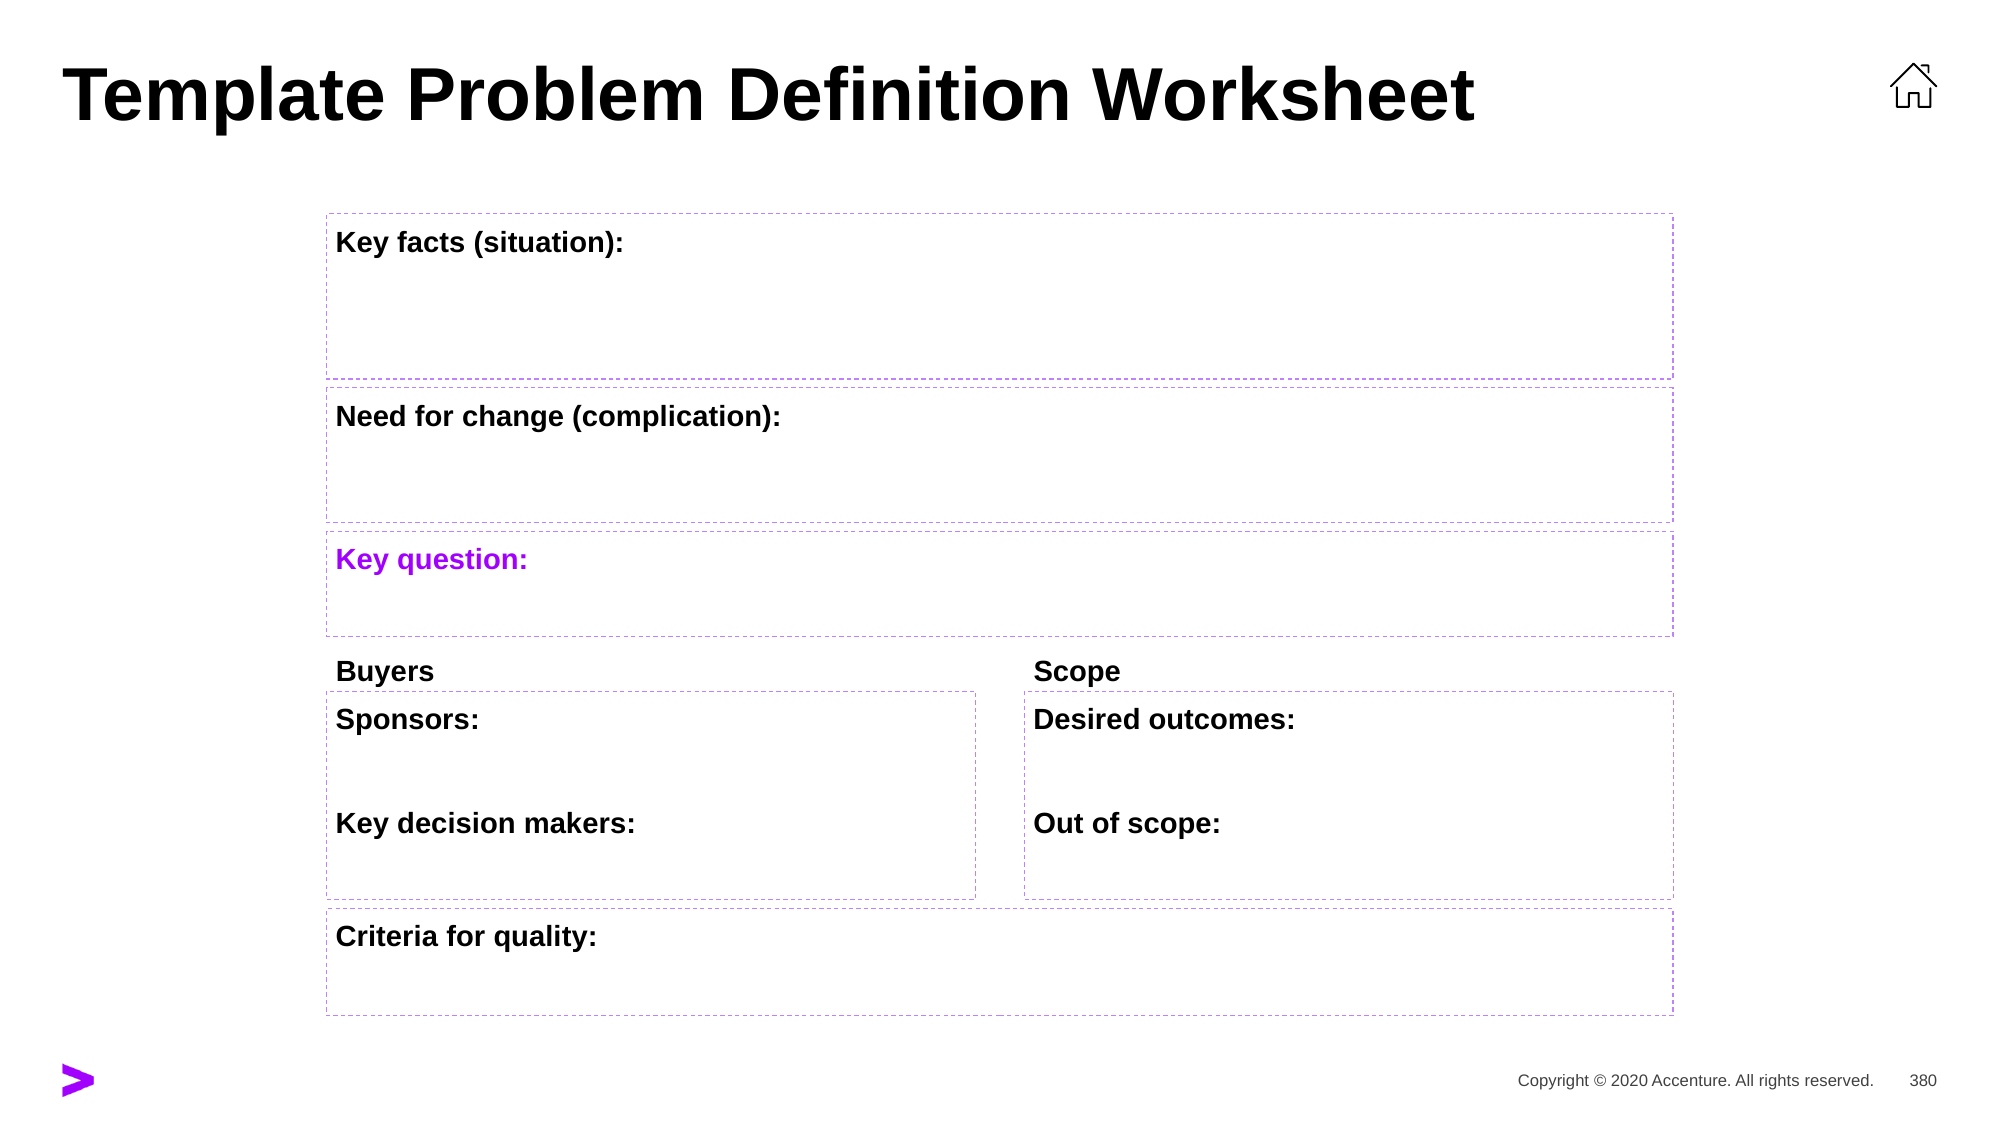

# Template Problem Definition Worksheet

Key facts (situation):

Need for change (complication):

Key question:

Buyers
Scope
Sponsors:

Desired outcomes:
Key decision makers:

Out of scope:

Criteria for quality: